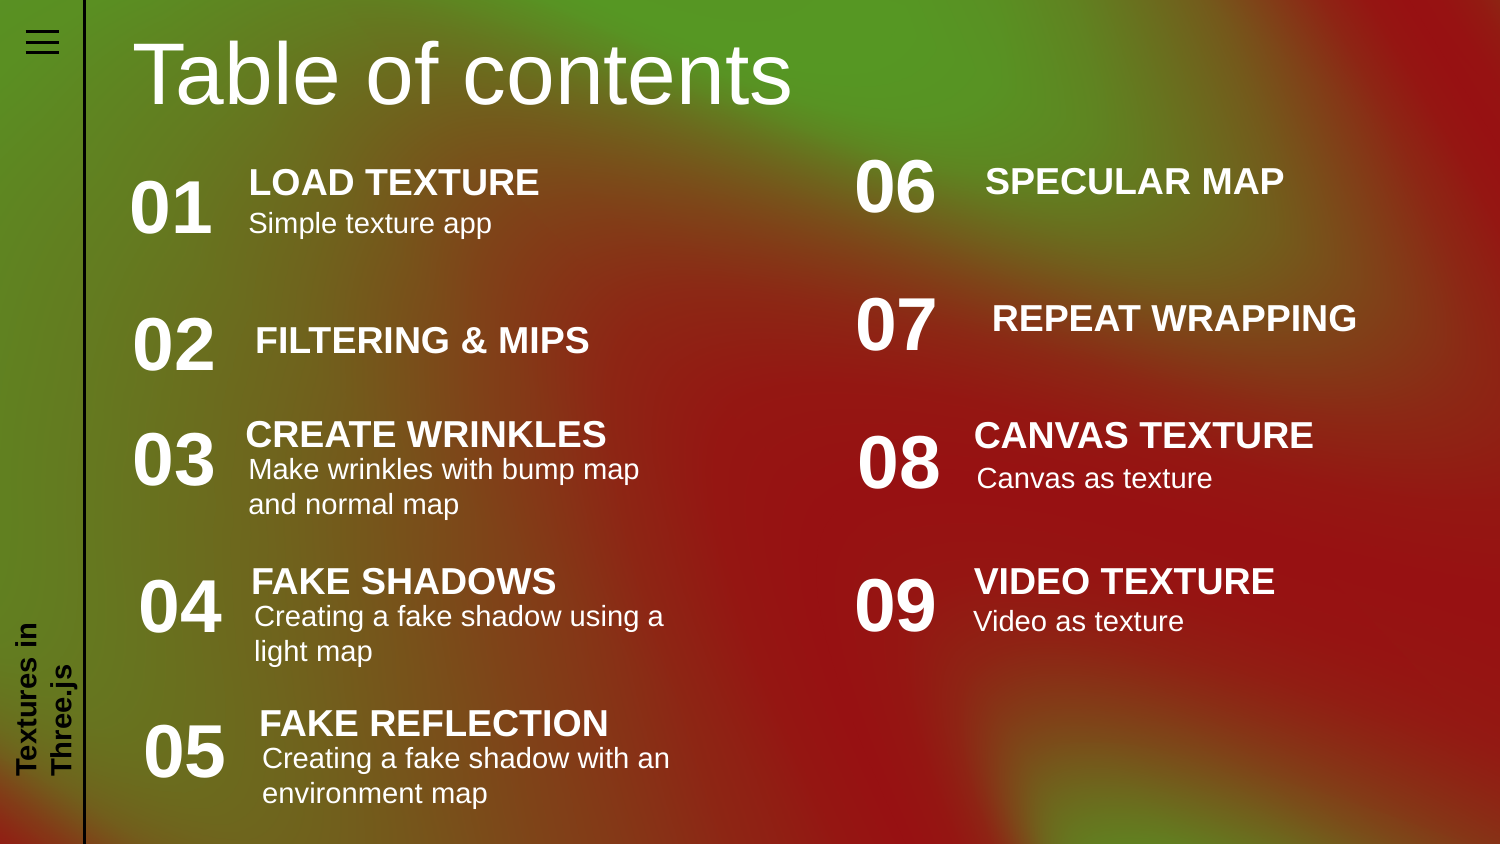

# Table of contents
06
LOAD TEXTURE
01
SPECULAR MAP

Simple texture app
07
02
FILTERING & MIPS
REPEAT WRAPPING

03
08
CREATE WRINKLES

CANVAS TEXTURE

Canvas as texture
Make wrinkles with bump map and normal map
09
04
Video as texture
VIDEO TEXTURE

FAKE SHADOWS

Creating a fake shadow using a light map
05
FAKE REFLECTION

Creating a fake shadow with an environment map